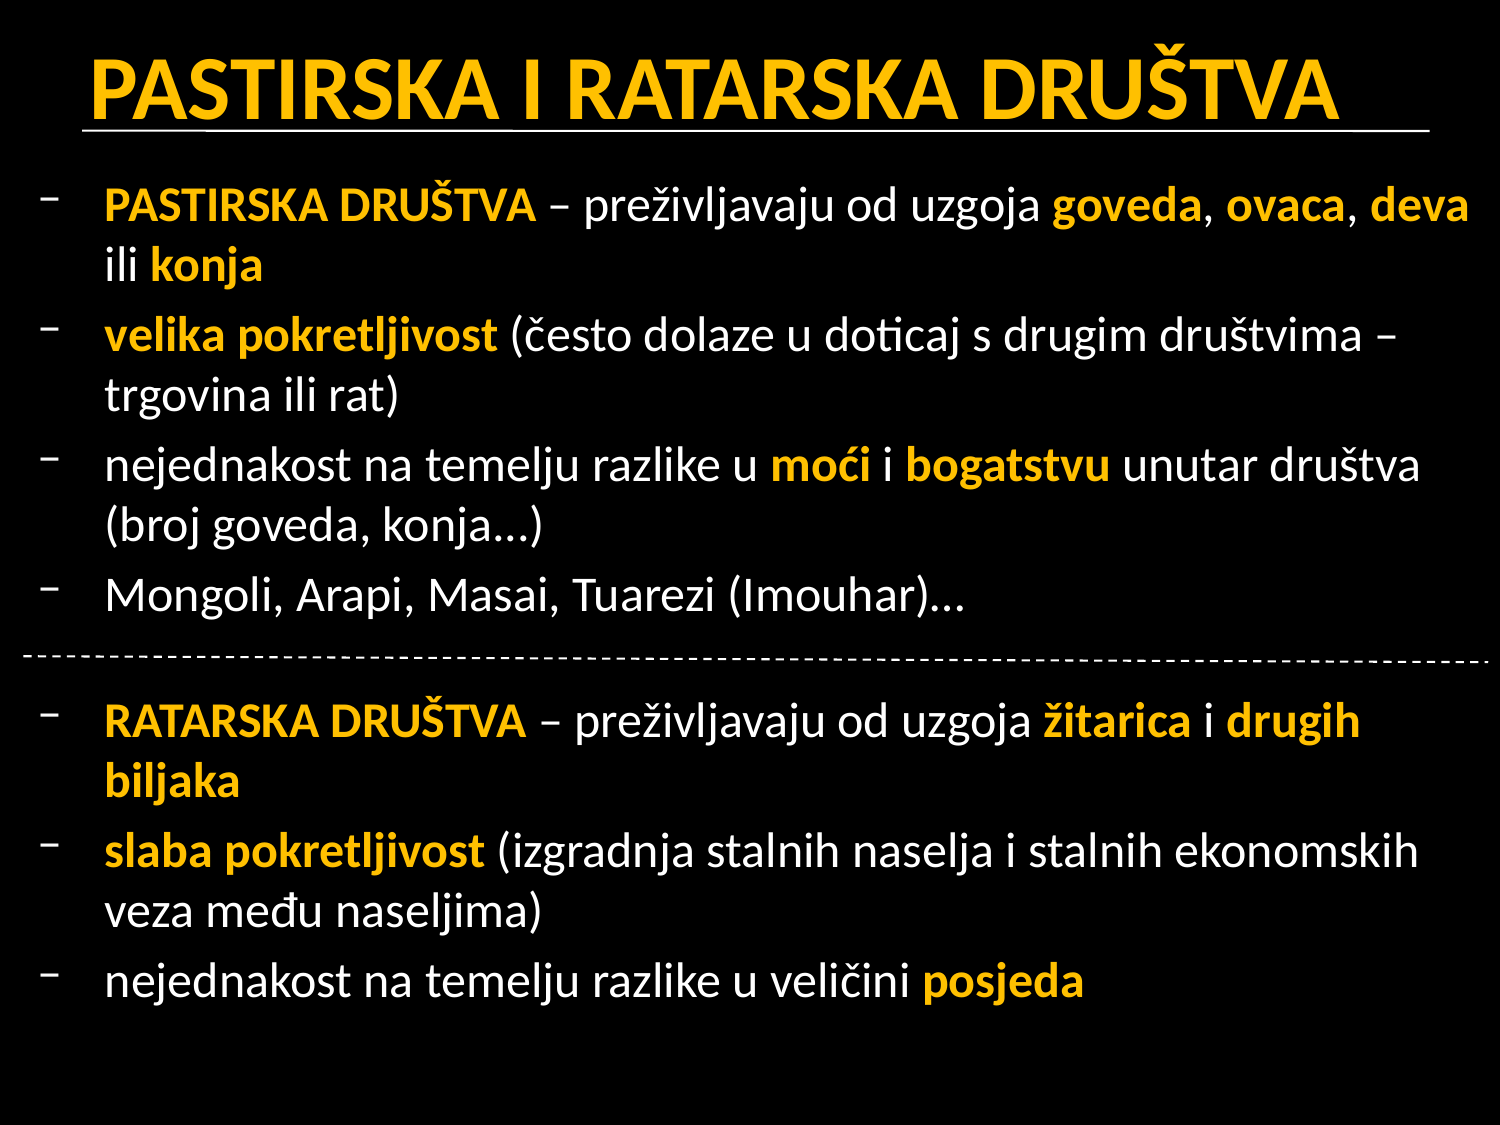

# PASTIRSKA I RATARSKA DRUŠTVA
PASTIRSKA DRUŠTVA – preživljavaju od uzgoja goveda, ovaca, deva ili konja
velika pokretljivost (često dolaze u doticaj s drugim društvima – trgovina ili rat)
nejednakost na temelju razlike u moći i bogatstvu unutar društva (broj goveda, konja...)
Mongoli, Arapi, Masai, Tuarezi (Imouhar)…
RATARSKA DRUŠTVA – preživljavaju od uzgoja žitarica i drugih biljaka
slaba pokretljivost (izgradnja stalnih naselja i stalnih ekonomskih veza među naseljima)
nejednakost na temelju razlike u veličini posjeda